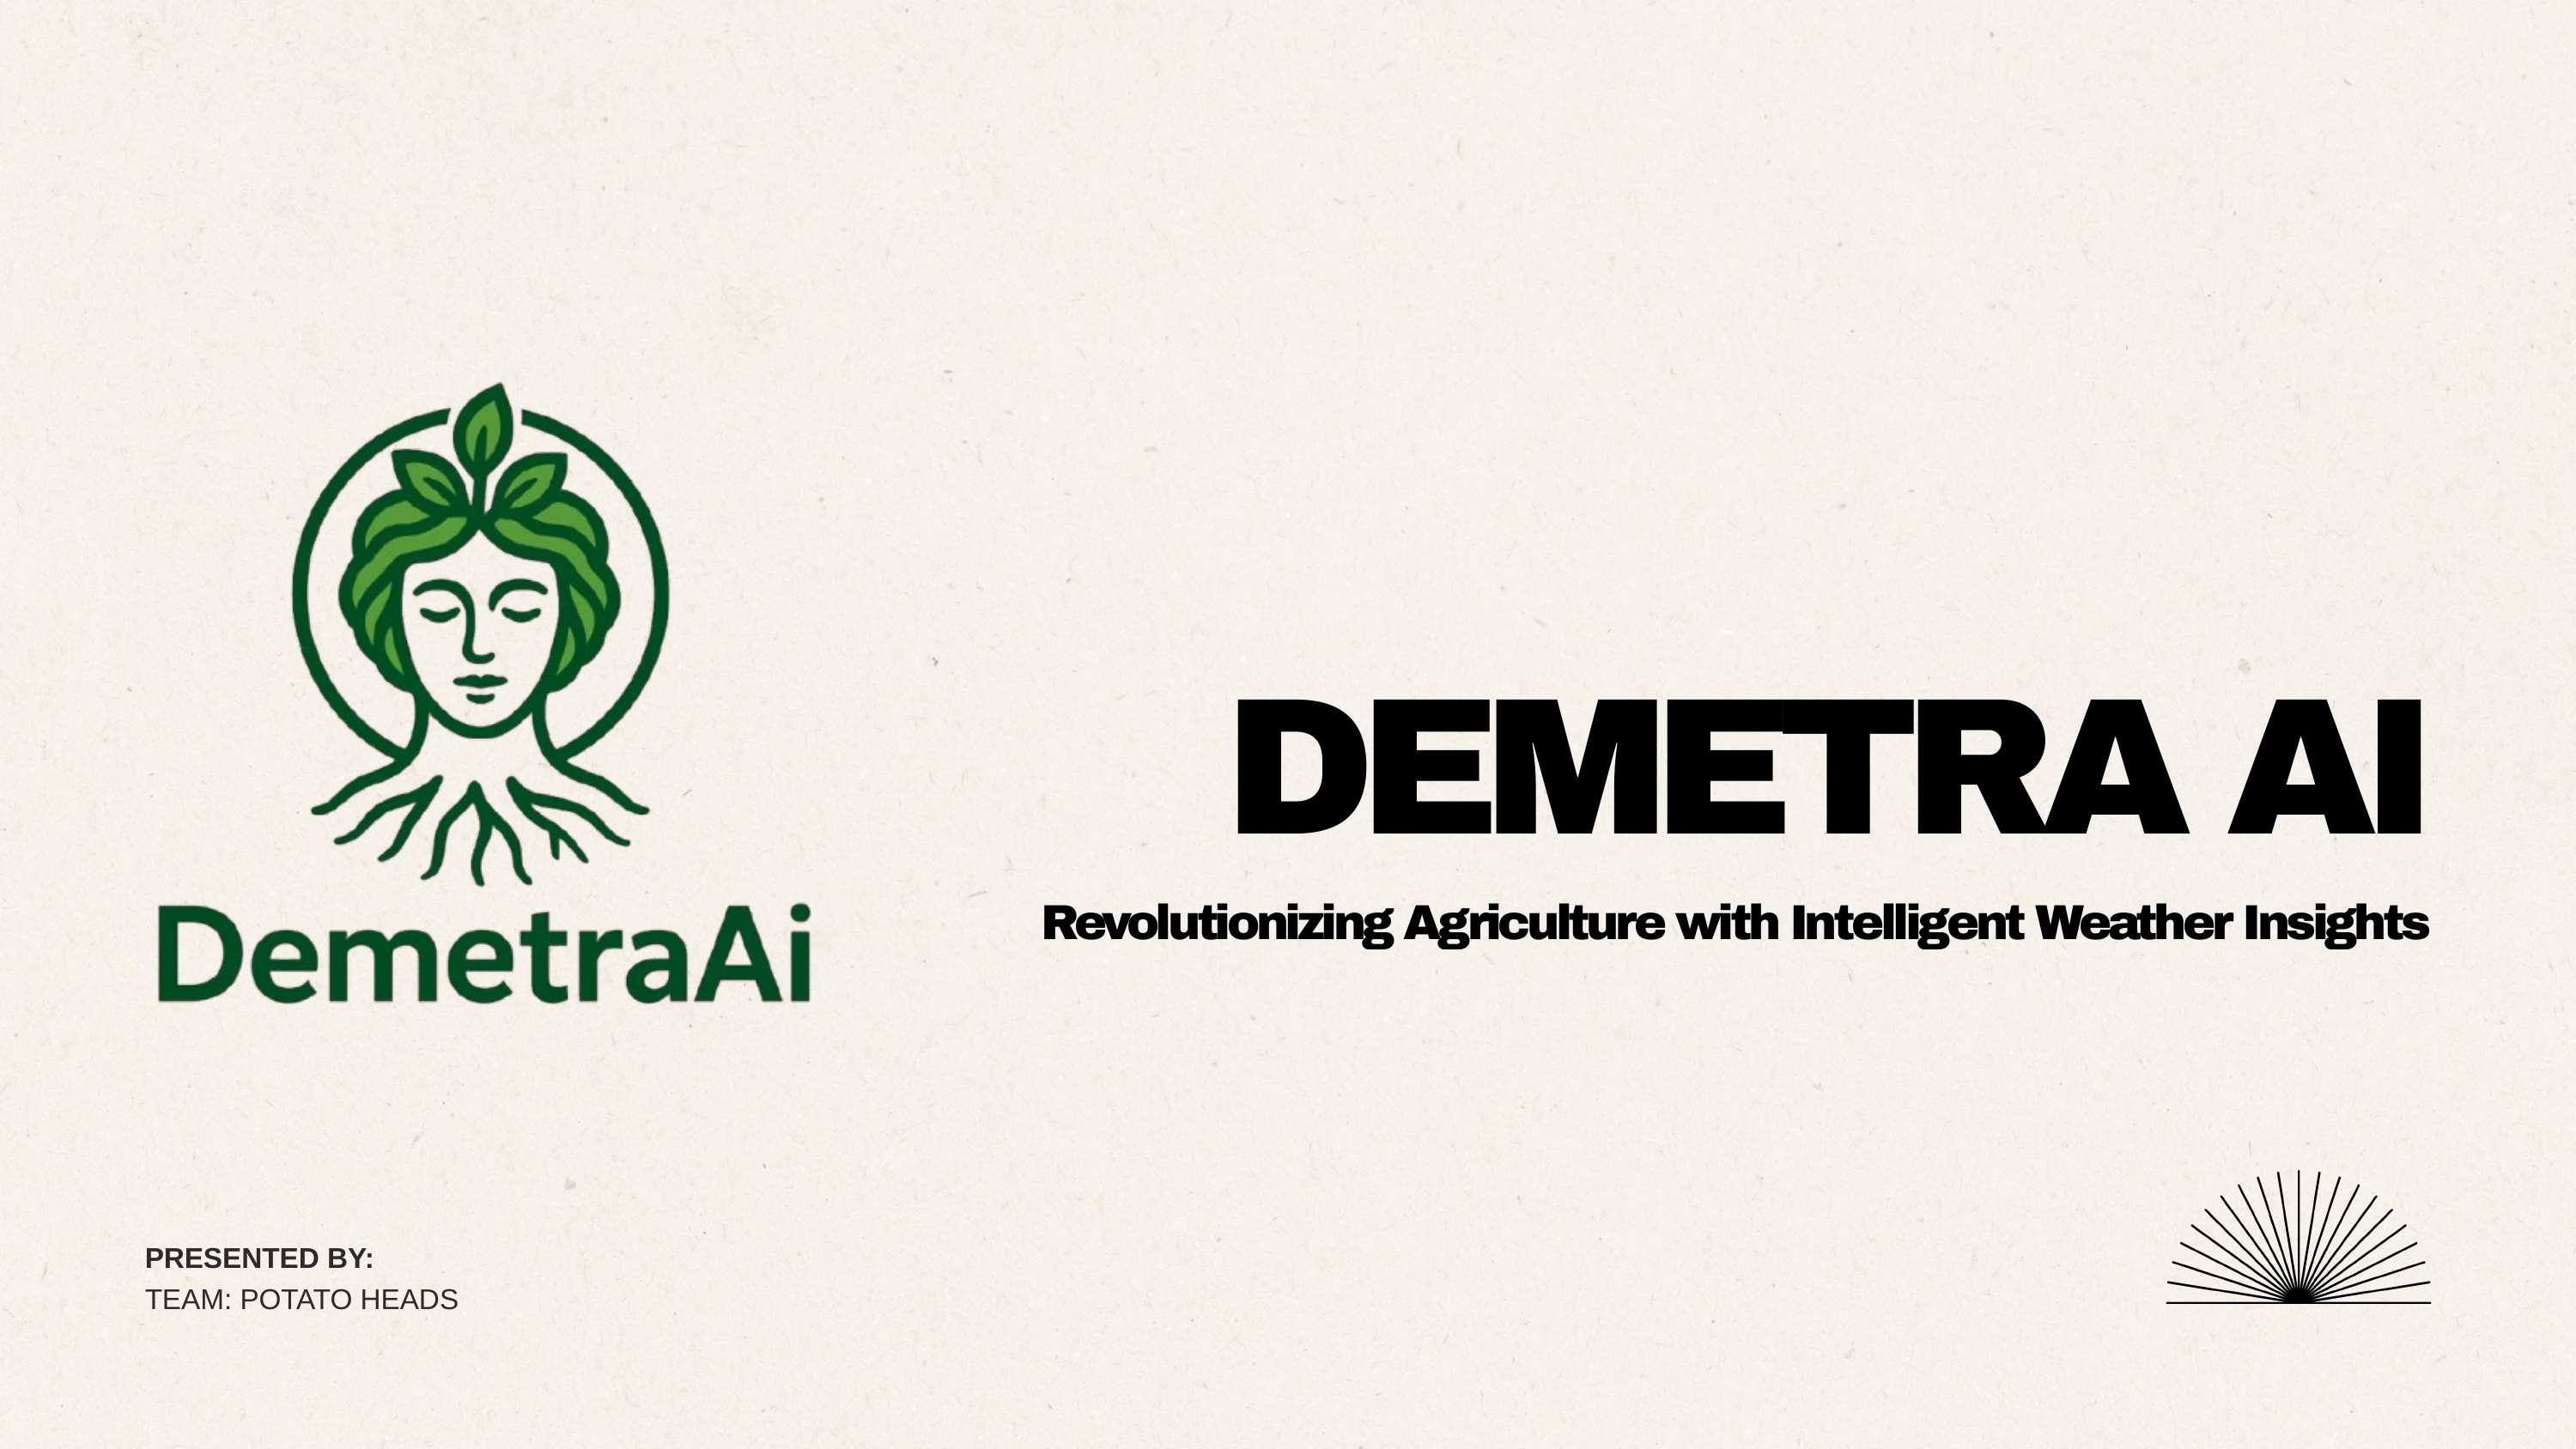

DEMETRA AI
Revolutionizing Agriculture with Intelligent Weather Insights

PRESENTED BY:
TEAM: POTATO HEADS